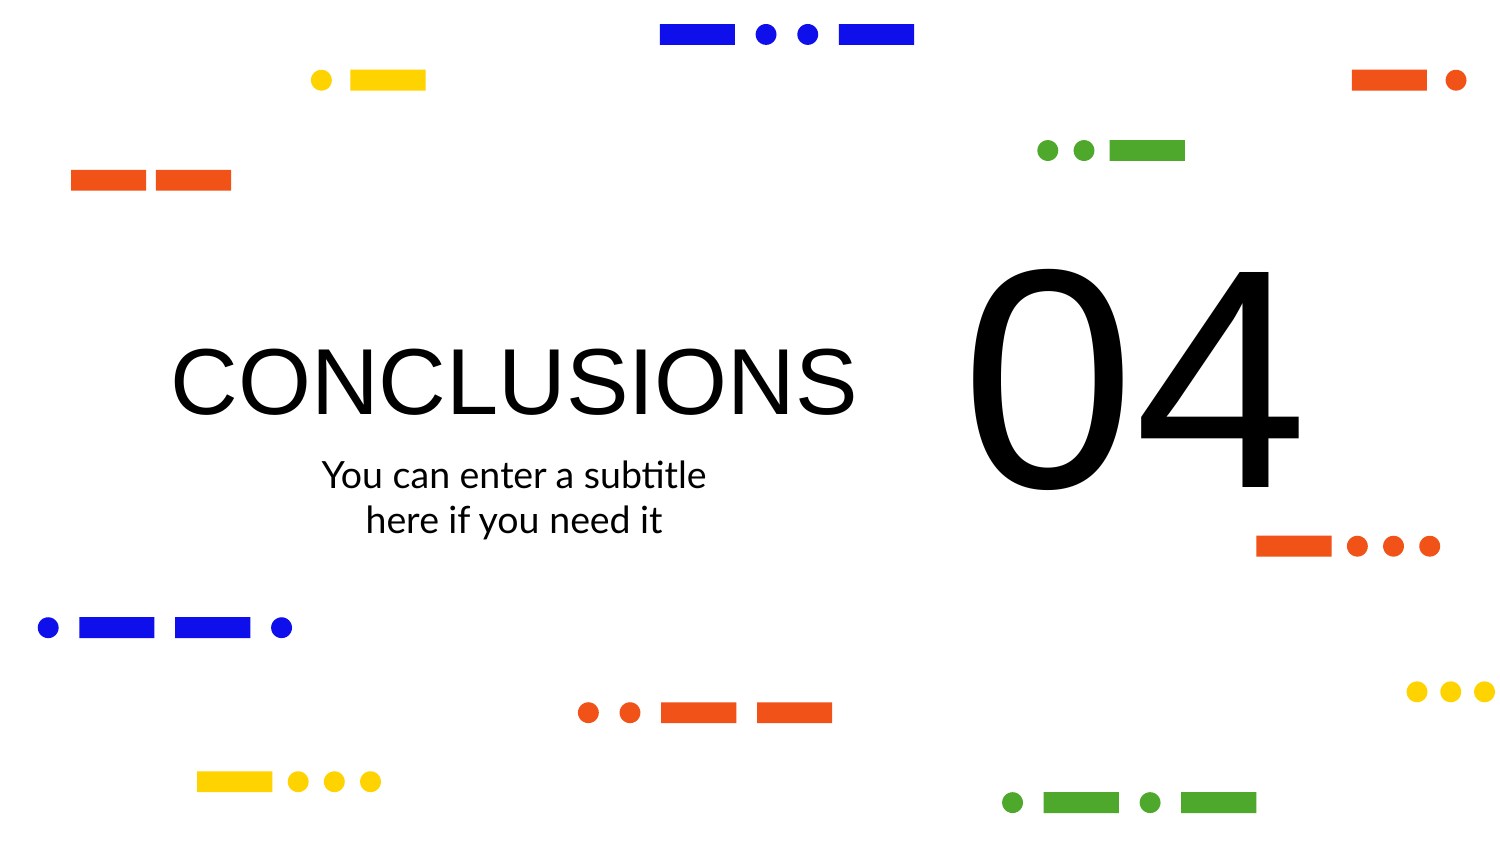

04
# CONCLUSIONS
You can enter a subtitle here if you need it